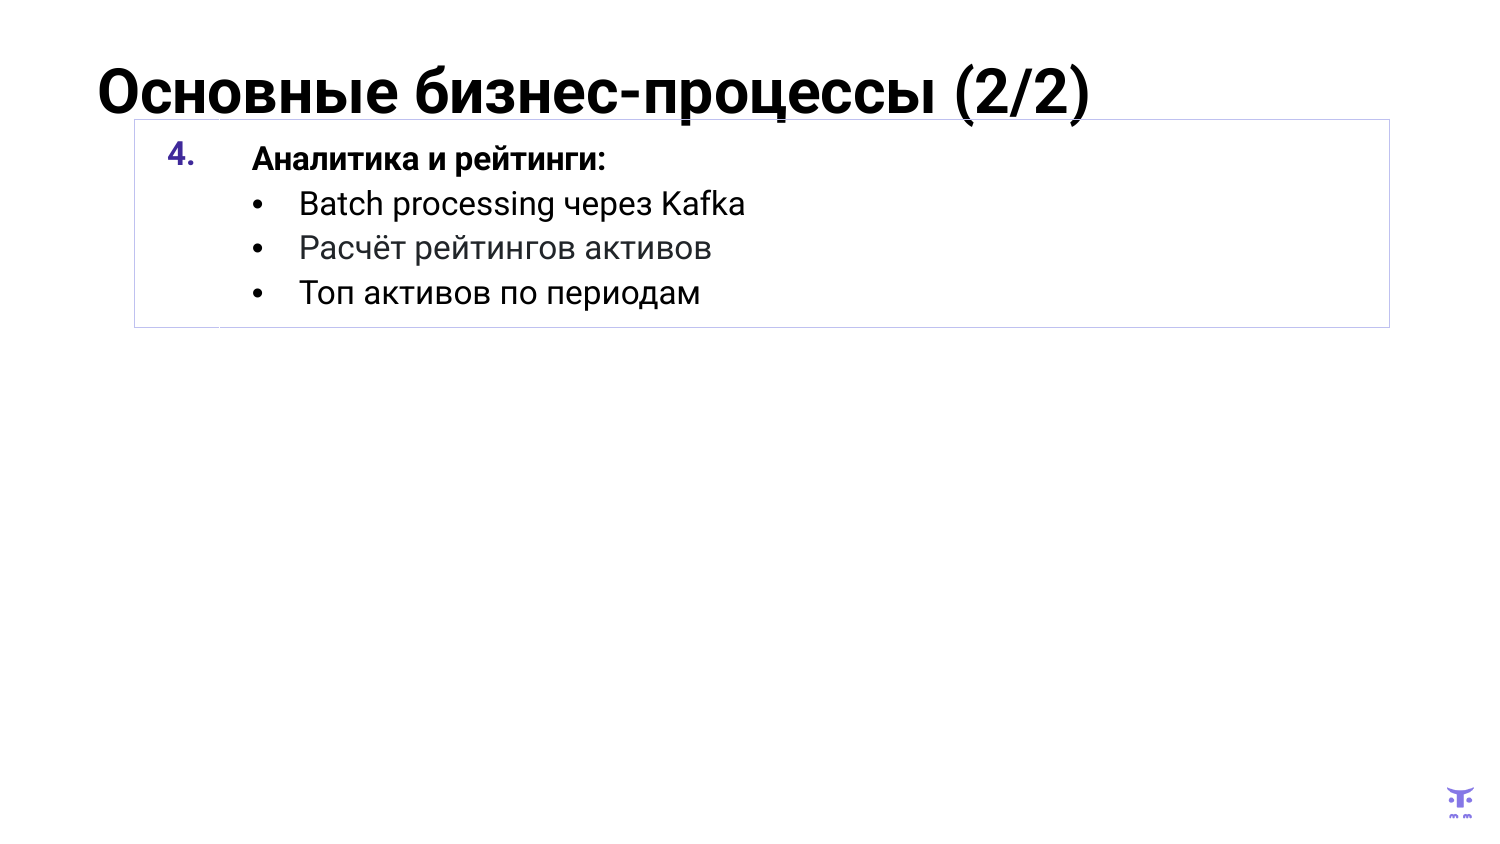

# Основные бизнес-процессы (2/2)
| 4. | Аналитика и рейтинги: Batch processing через Kafka Расчёт рейтингов активов Топ активов по периодам |
| --- | --- |